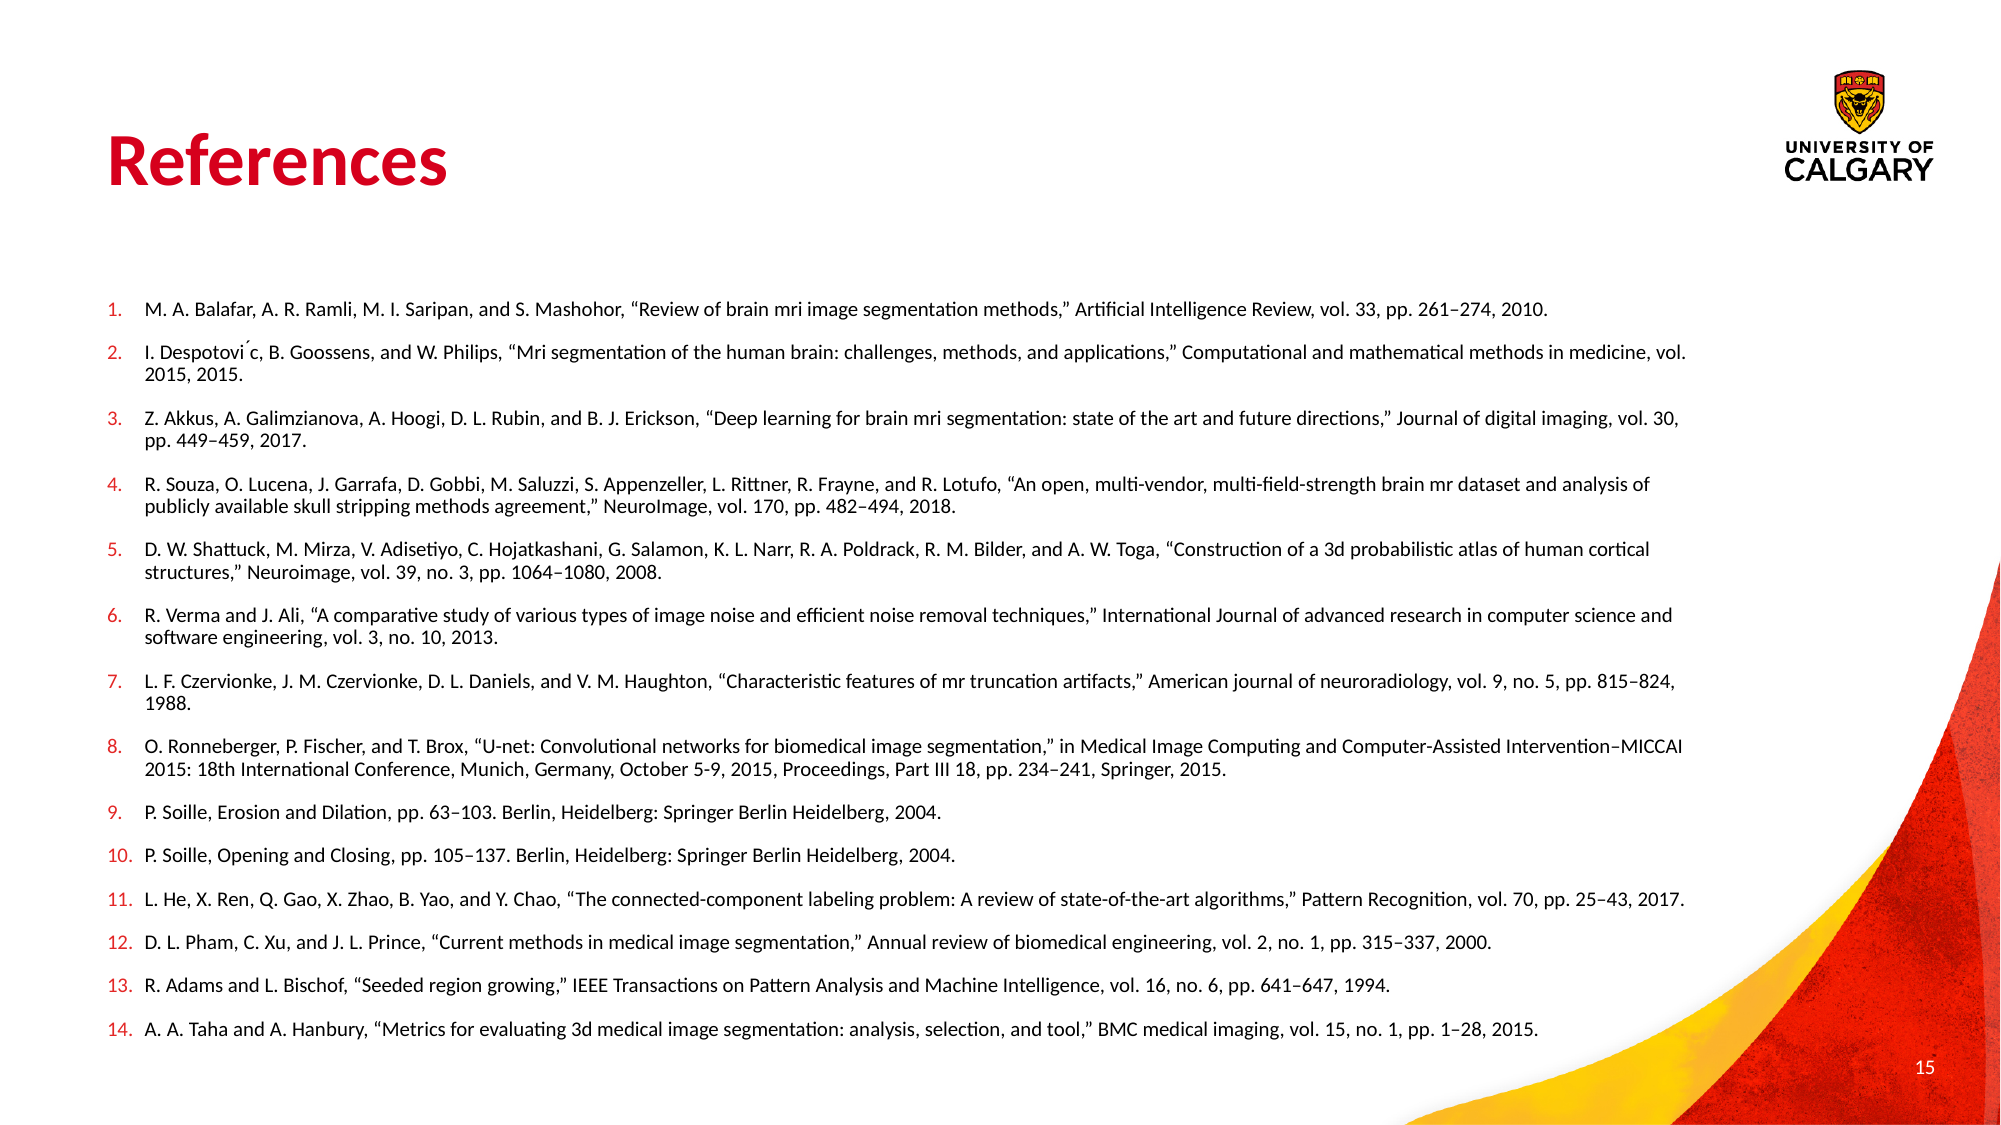

# References
M. A. Balafar, A. R. Ramli, M. I. Saripan, and S. Mashohor, “Review of brain mri image segmentation methods,” Artificial Intelligence Review, vol. 33, pp. 261–274, 2010.
I. Despotovi ́c, B. Goossens, and W. Philips, “Mri segmentation of the human brain: challenges, methods, and applications,” Computational and mathematical methods in medicine, vol. 2015, 2015.
Z. Akkus, A. Galimzianova, A. Hoogi, D. L. Rubin, and B. J. Erickson, “Deep learning for brain mri segmentation: state of the art and future directions,” Journal of digital imaging, vol. 30, pp. 449–459, 2017.
R. Souza, O. Lucena, J. Garrafa, D. Gobbi, M. Saluzzi, S. Appenzeller, L. Rittner, R. Frayne, and R. Lotufo, “An open, multi-vendor, multi-field-strength brain mr dataset and analysis of publicly available skull stripping methods agreement,” NeuroImage, vol. 170, pp. 482–494, 2018.
D. W. Shattuck, M. Mirza, V. Adisetiyo, C. Hojatkashani, G. Salamon, K. L. Narr, R. A. Poldrack, R. M. Bilder, and A. W. Toga, “Construction of a 3d probabilistic atlas of human cortical structures,” Neuroimage, vol. 39, no. 3, pp. 1064–1080, 2008.
R. Verma and J. Ali, “A comparative study of various types of image noise and efficient noise removal techniques,” International Journal of advanced research in computer science and software engineering, vol. 3, no. 10, 2013.
L. F. Czervionke, J. M. Czervionke, D. L. Daniels, and V. M. Haughton, “Characteristic features of mr truncation artifacts,” American journal of neuroradiology, vol. 9, no. 5, pp. 815–824, 1988.
O. Ronneberger, P. Fischer, and T. Brox, “U-net: Convolutional networks for biomedical image segmentation,” in Medical Image Computing and Computer-Assisted Intervention–MICCAI 2015: 18th International Conference, Munich, Germany, October 5-9, 2015, Proceedings, Part III 18, pp. 234–241, Springer, 2015.
P. Soille, Erosion and Dilation, pp. 63–103. Berlin, Heidelberg: Springer Berlin Heidelberg, 2004.
P. Soille, Opening and Closing, pp. 105–137. Berlin, Heidelberg: Springer Berlin Heidelberg, 2004.
L. He, X. Ren, Q. Gao, X. Zhao, B. Yao, and Y. Chao, “The connected-component labeling problem: A review of state-of-the-art algorithms,” Pattern Recognition, vol. 70, pp. 25–43, 2017.
D. L. Pham, C. Xu, and J. L. Prince, “Current methods in medical image segmentation,” Annual review of biomedical engineering, vol. 2, no. 1, pp. 315–337, 2000.
R. Adams and L. Bischof, “Seeded region growing,” IEEE Transactions on Pattern Analysis and Machine Intelligence, vol. 16, no. 6, pp. 641–647, 1994.
A. A. Taha and A. Hanbury, “Metrics for evaluating 3d medical image segmentation: analysis, selection, and tool,” BMC medical imaging, vol. 15, no. 1, pp. 1–28, 2015.
15